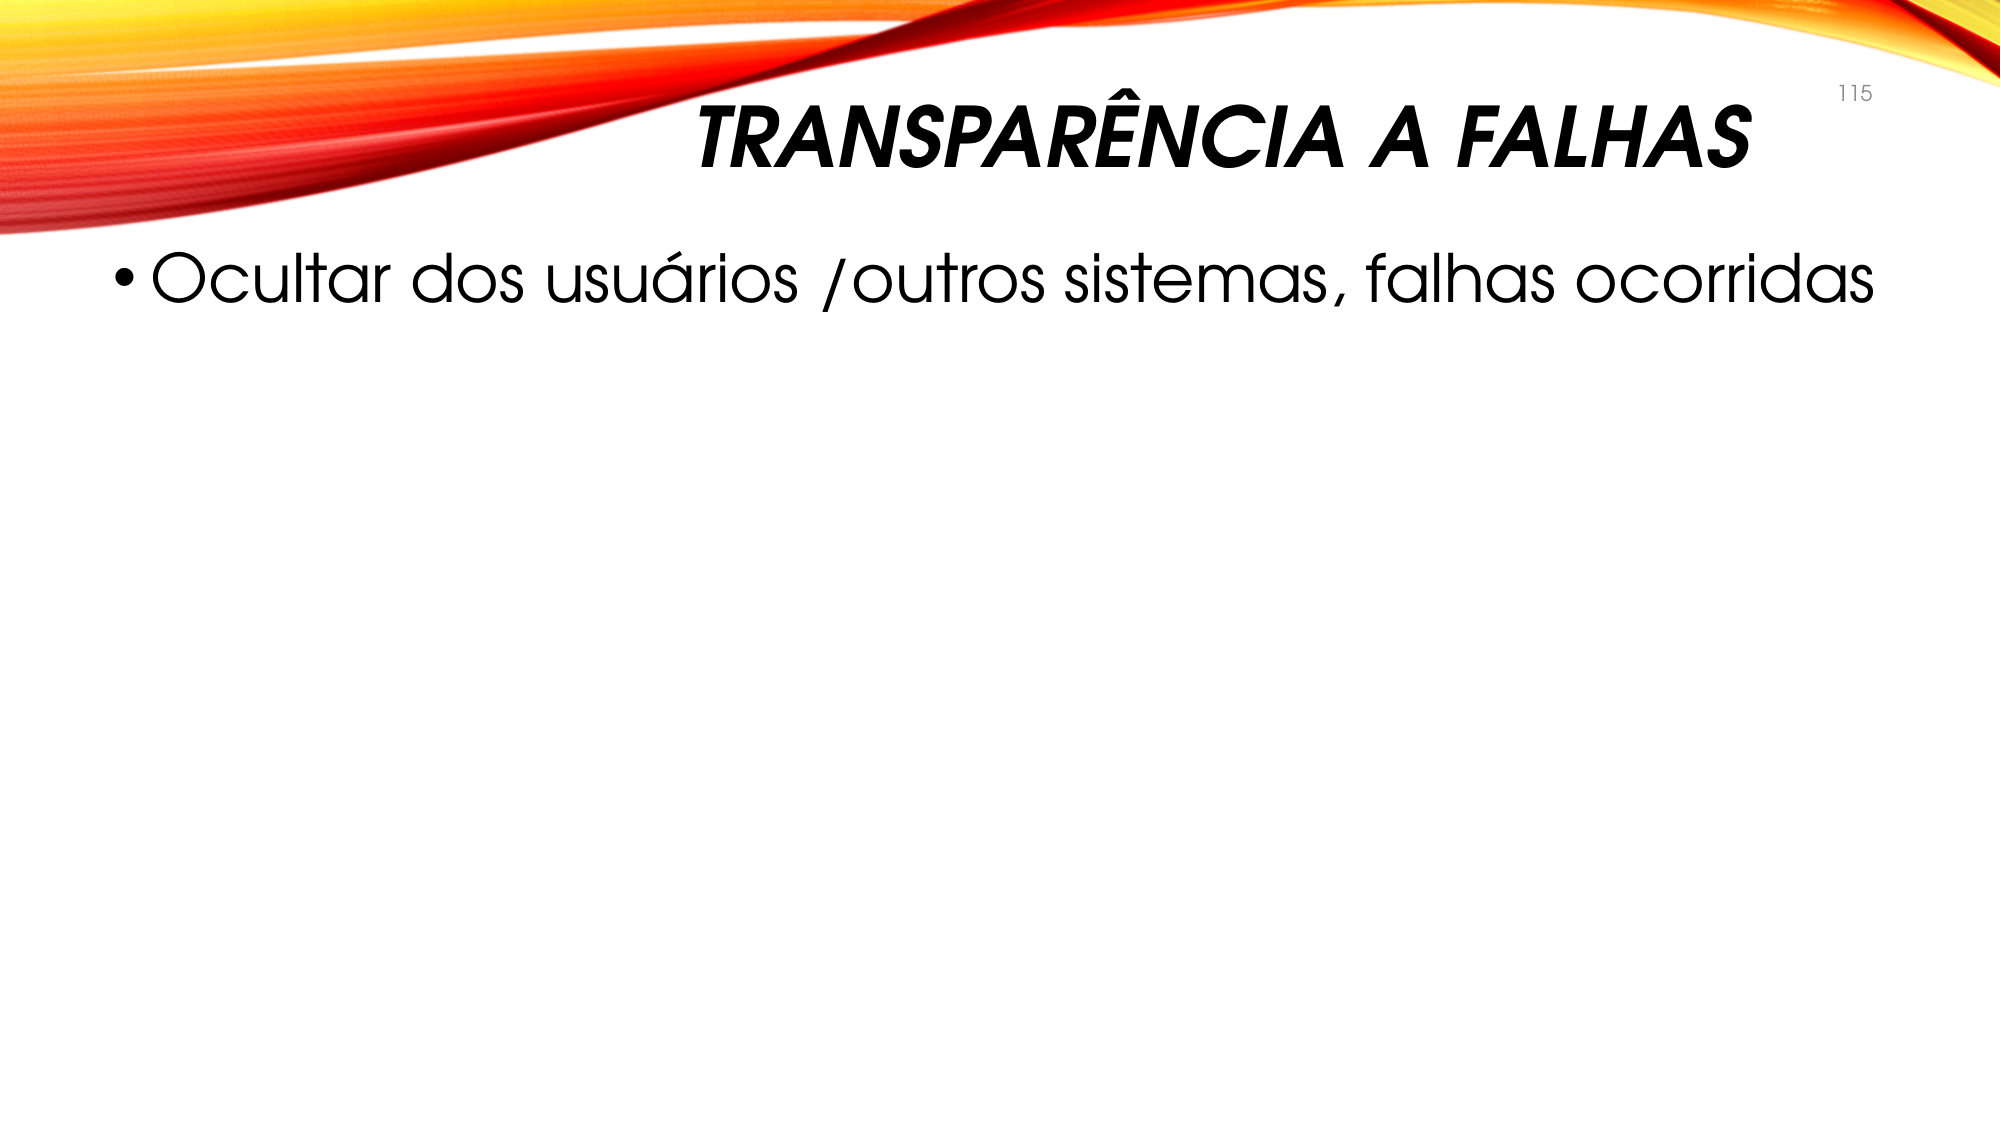

# Transparência a falhas
115
Ocultar dos usuários /outros sistemas, falhas ocorridas